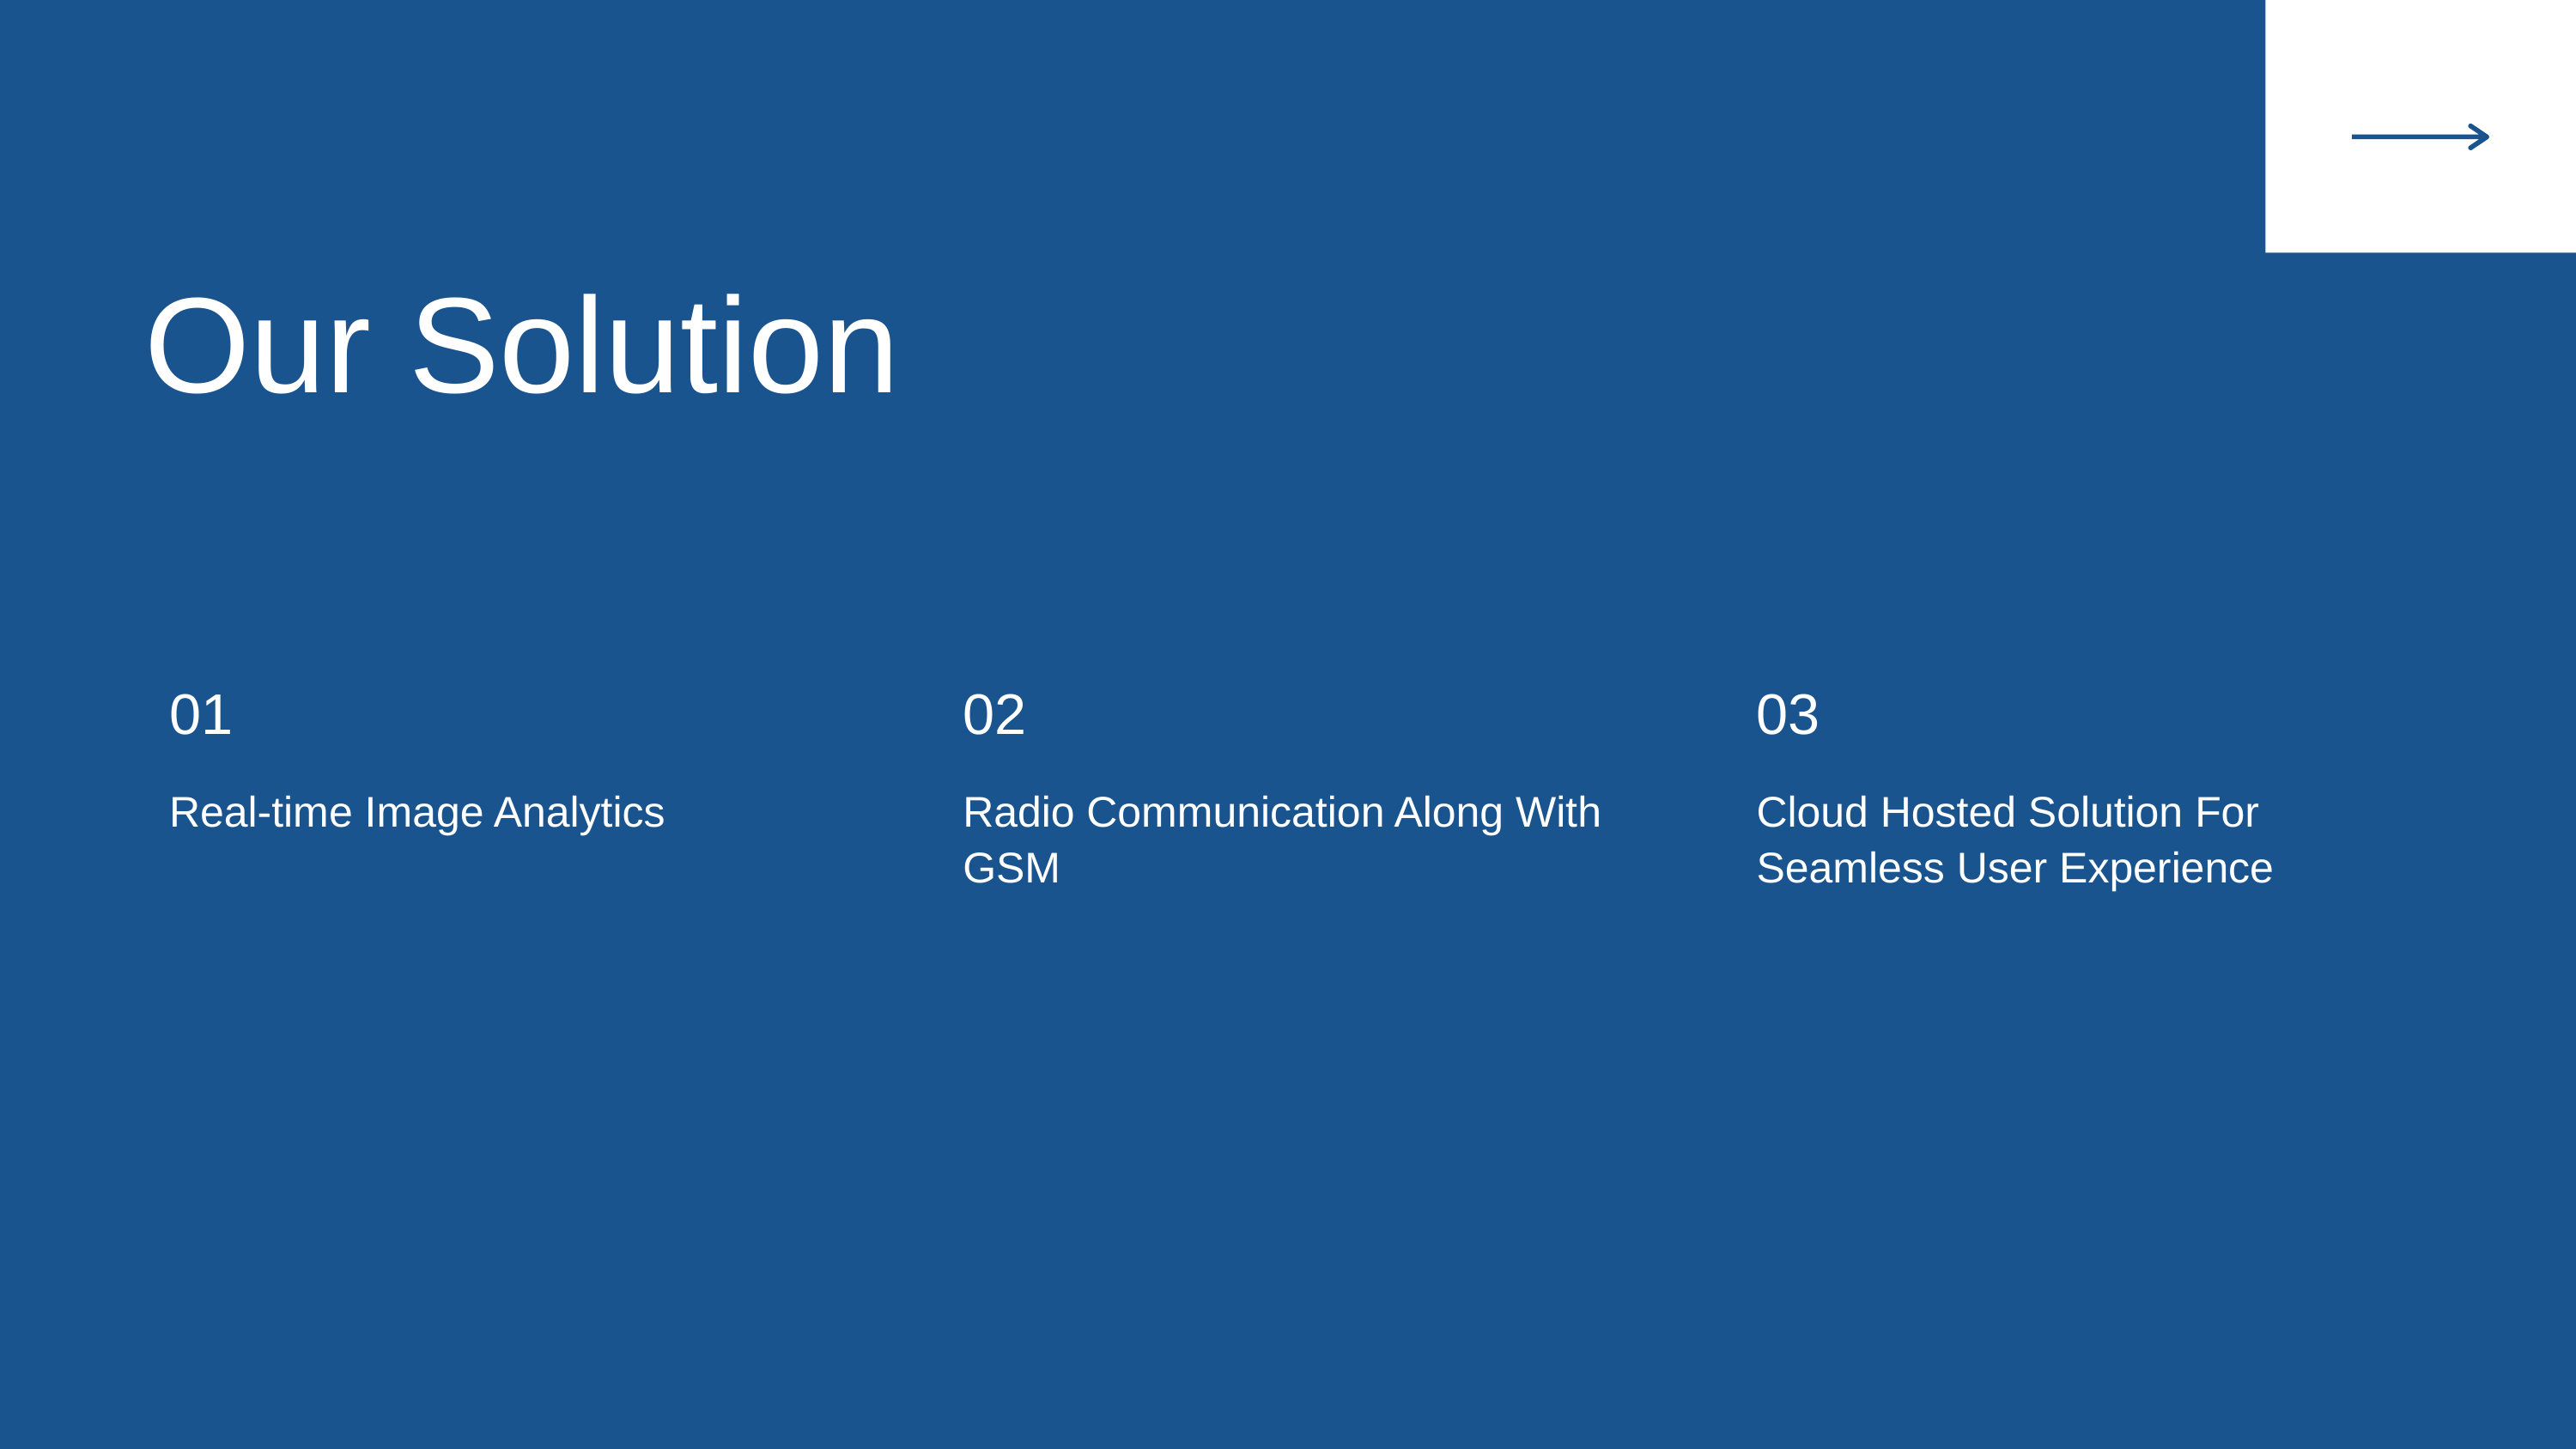

Our Solution
01
Real-time Image Analytics
02
Radio Communication Along With GSM
03
Cloud Hosted Solution For Seamless User Experience